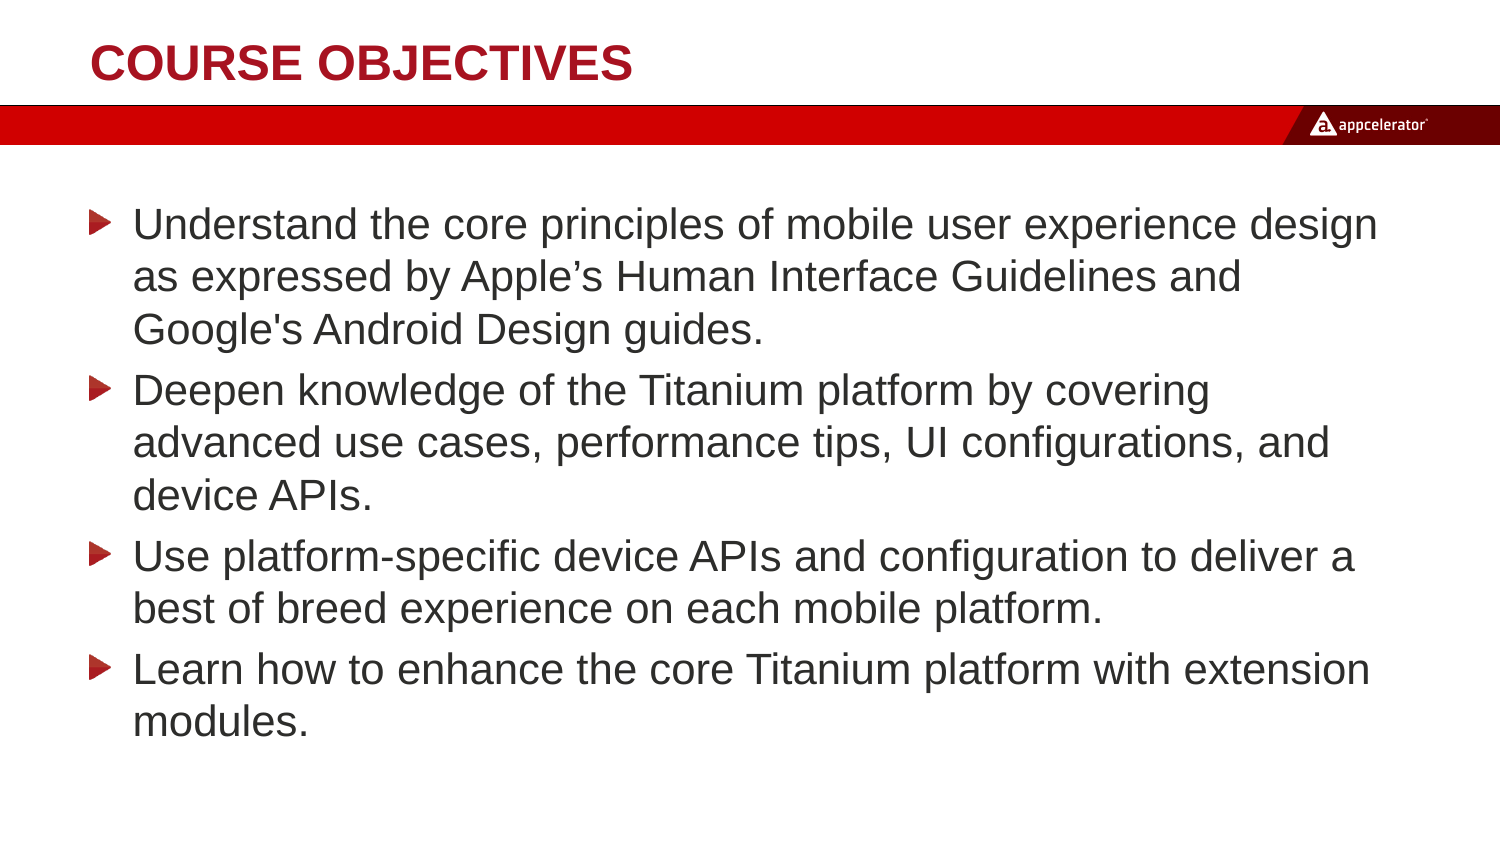

# Course Objectives
Understand the core principles of mobile user experience design as expressed by Apple’s Human Interface Guidelines and Google's Android Design guides.
Deepen knowledge of the Titanium platform by covering advanced use cases, performance tips, UI configurations, and device APIs.
Use platform-specific device APIs and configuration to deliver a best of breed experience on each mobile platform.
Learn how to enhance the core Titanium platform with extension modules.